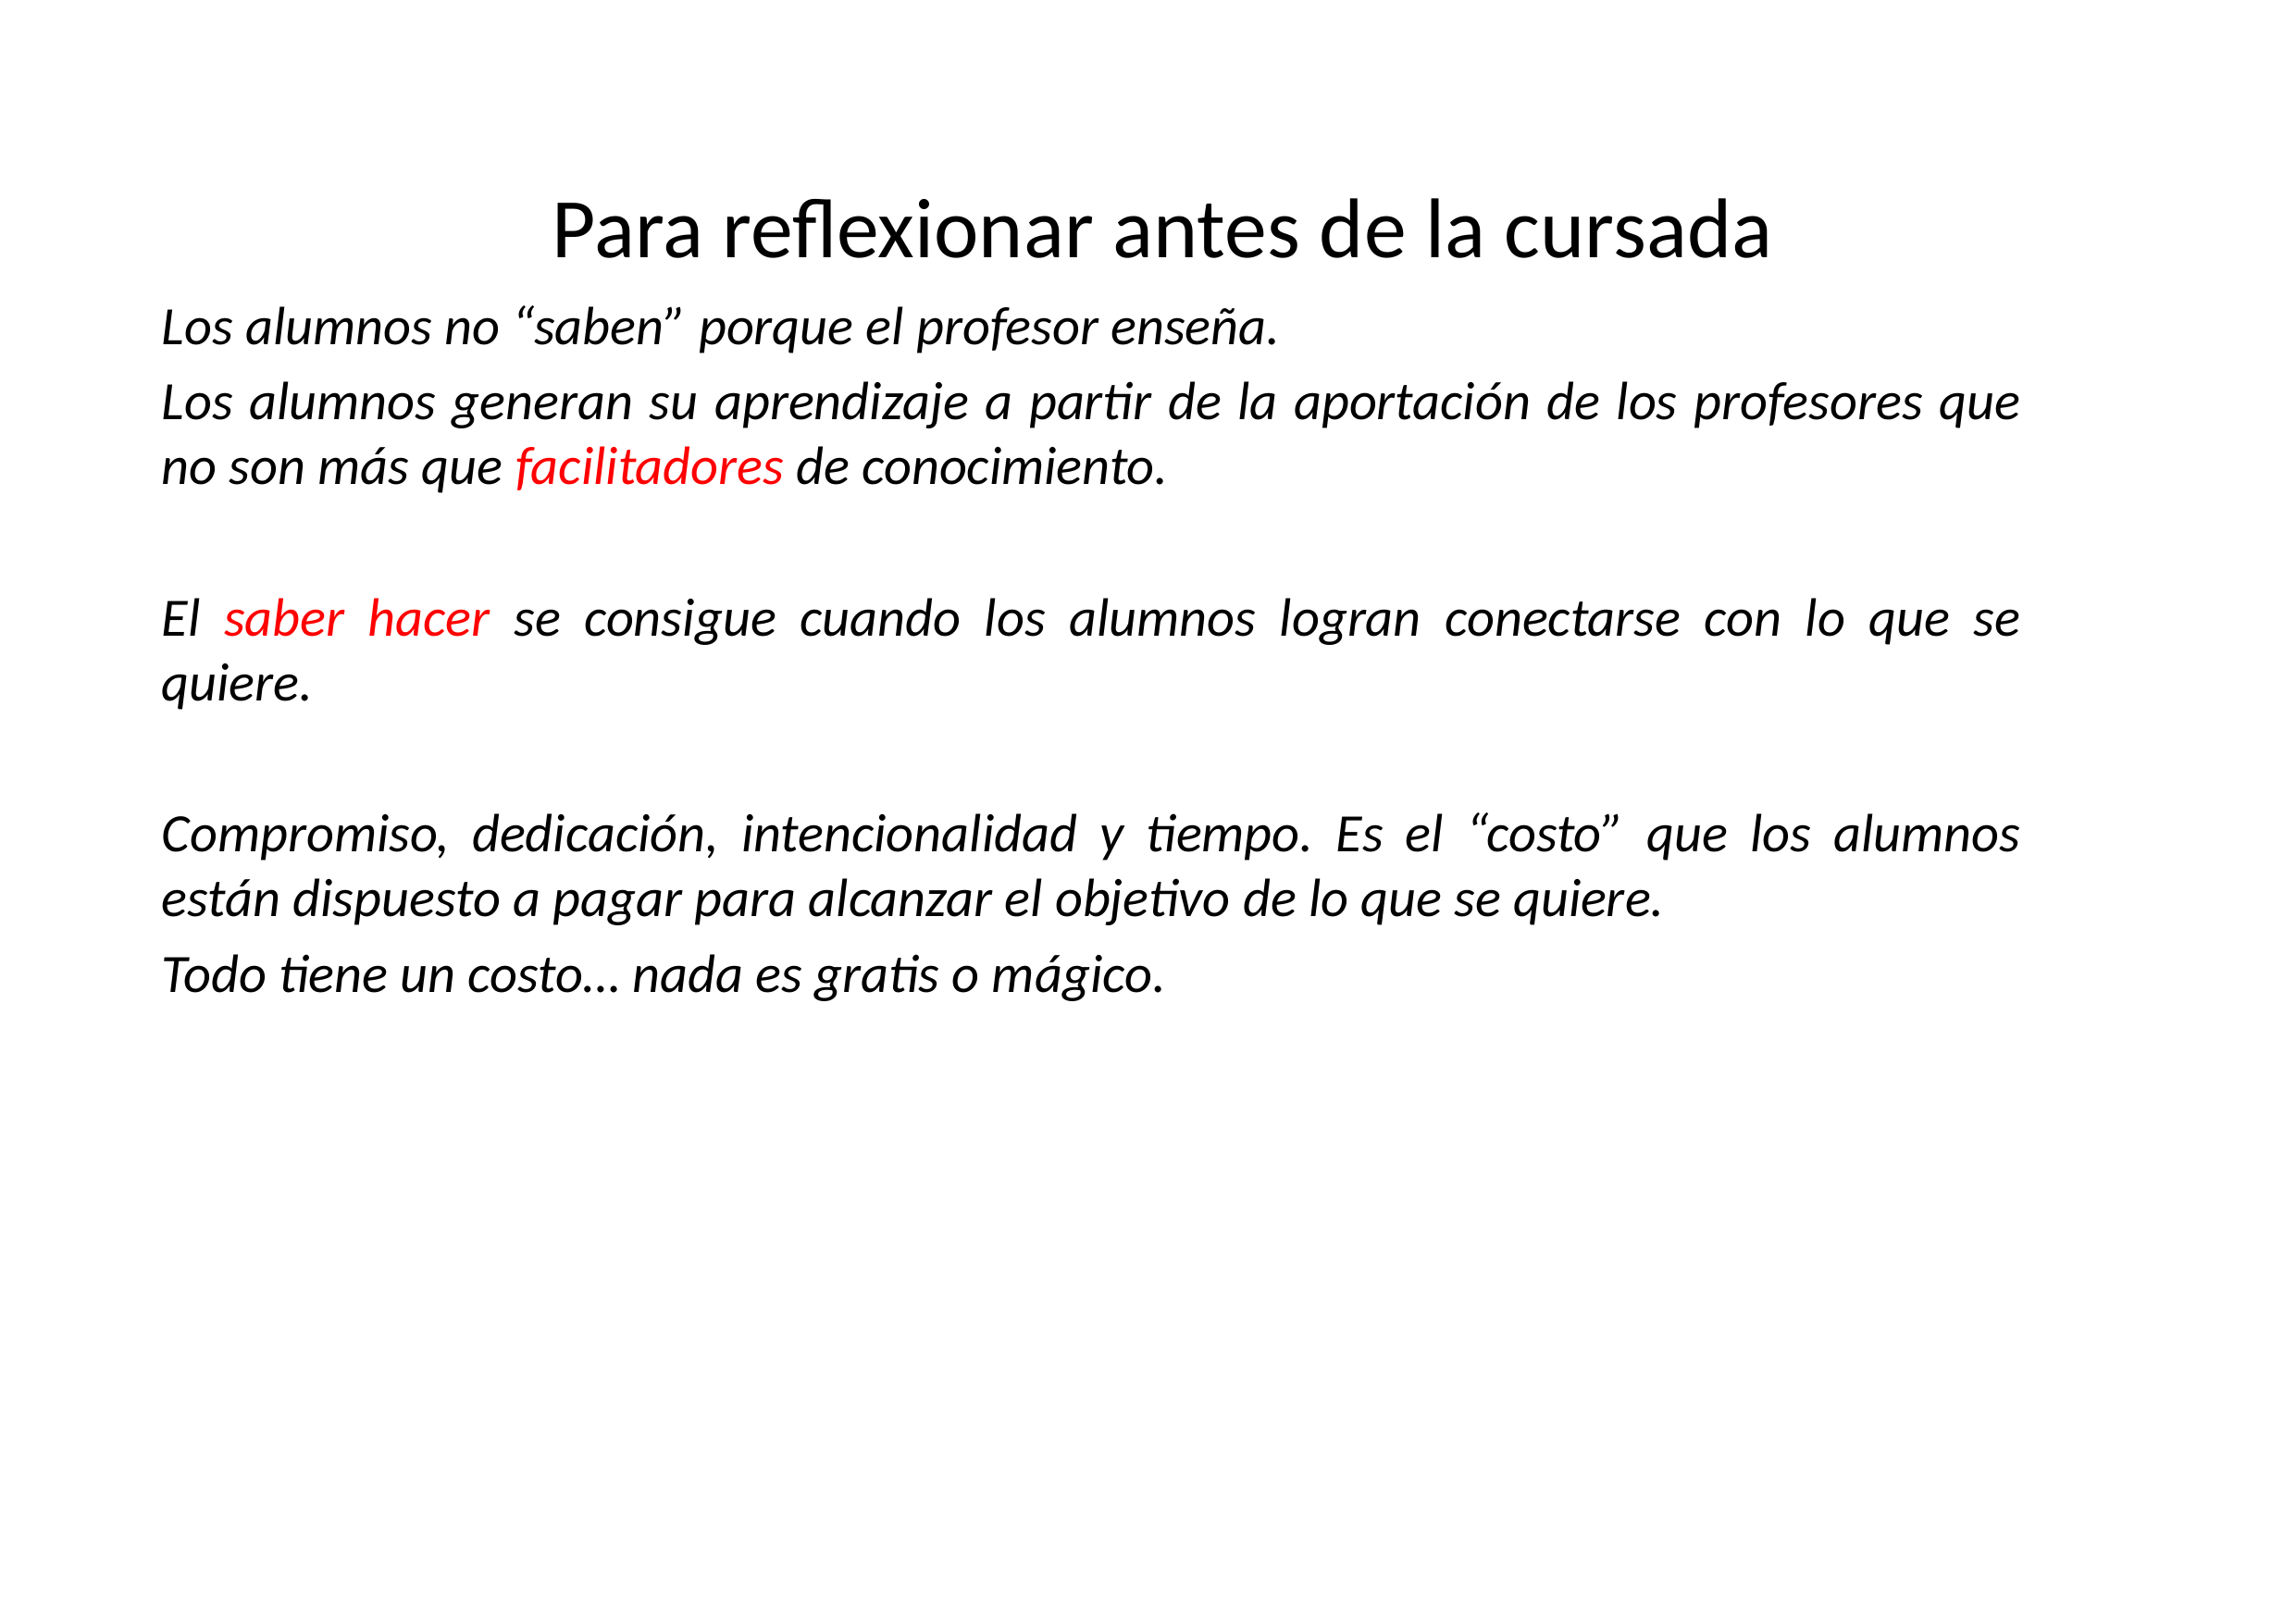

# Para reflexionar antes de la cursada
Los alumnos no “saben” porque el profesor enseña.
Los alumnos generan su aprendizaje a partir de la aportación de los profesores que no son más que facilitadores de conocimiento.

El saber hacer se consigue cuando los alumnos logran conectarse con lo que se quiere.

Compromiso, dedicación, intencionalidad y tiempo. Es el “costo” que los alumnos están dispuesto a pagar para alcanzar el objetivo de lo que se quiere.
Todo tiene un costo… nada es gratis o mágico.